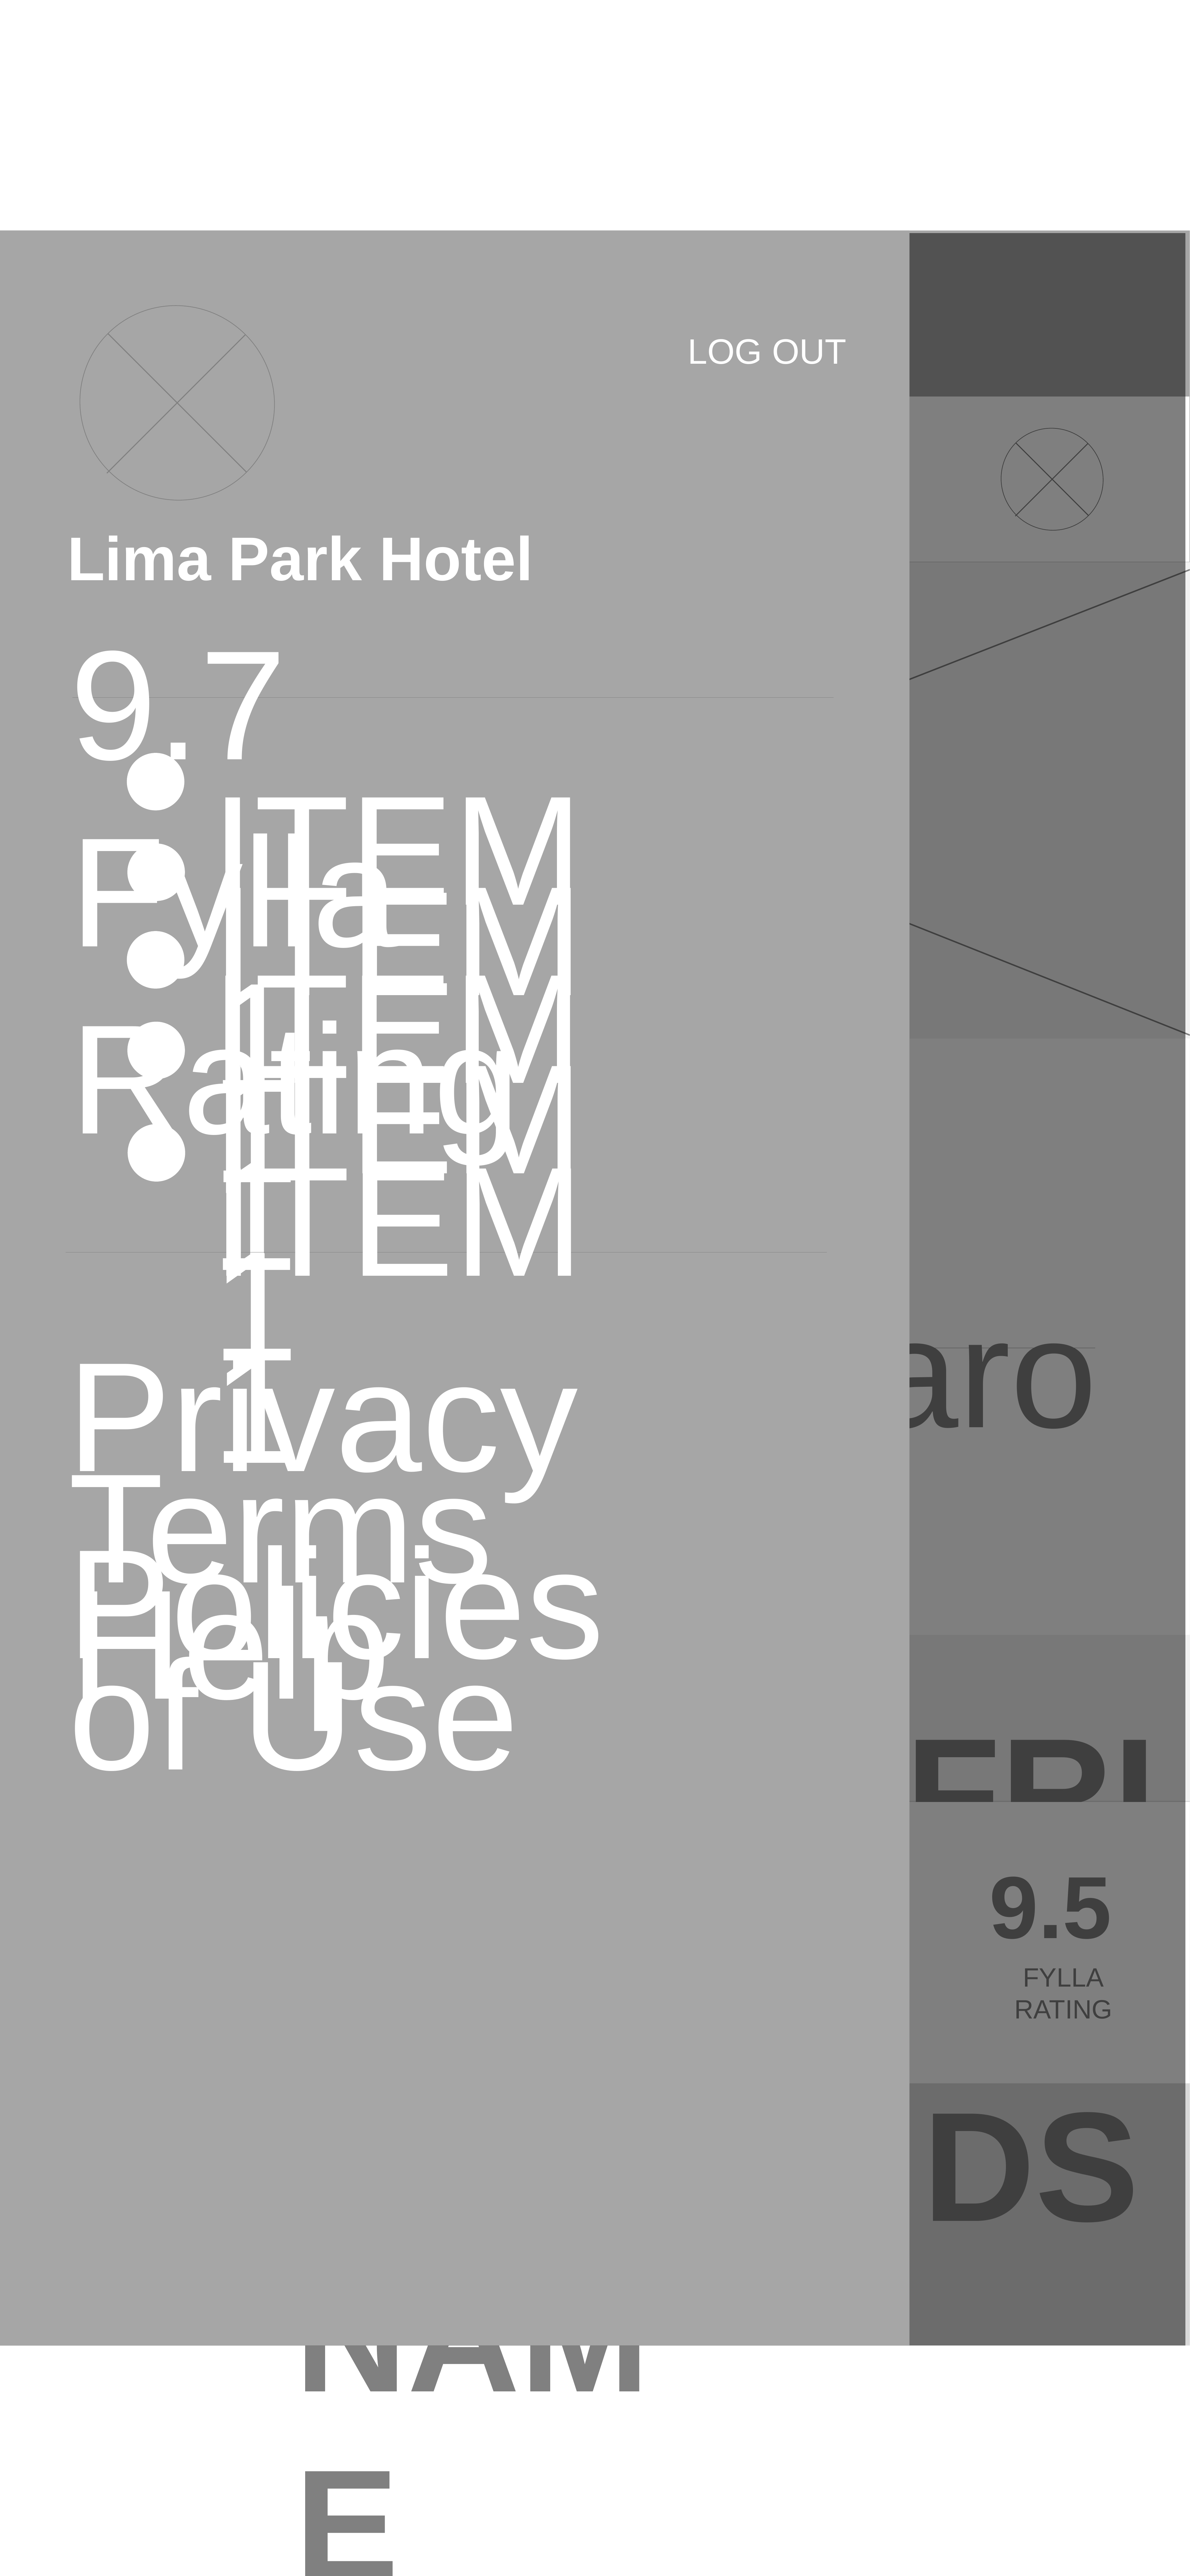

JUAN DE LA CRUZ

2,312 Trakaro Points
LOG OUT

Lima Park Hotel

9.7 Fylla Rating
ITEM 1

ITEM 1

ITEM 1

ITEM 1

ITEM 1

Juan Dela Cruz
2, 313 Trakaro Points
Privacy Policies
Address

Birthdate

Terms of Use
Contact Number

Email Address

Help

FRIENDS
REVIEWS
PHOTOS
TOURS

9.5
HOTEL NAME
10 reviews

FYLLA
RATING
Address